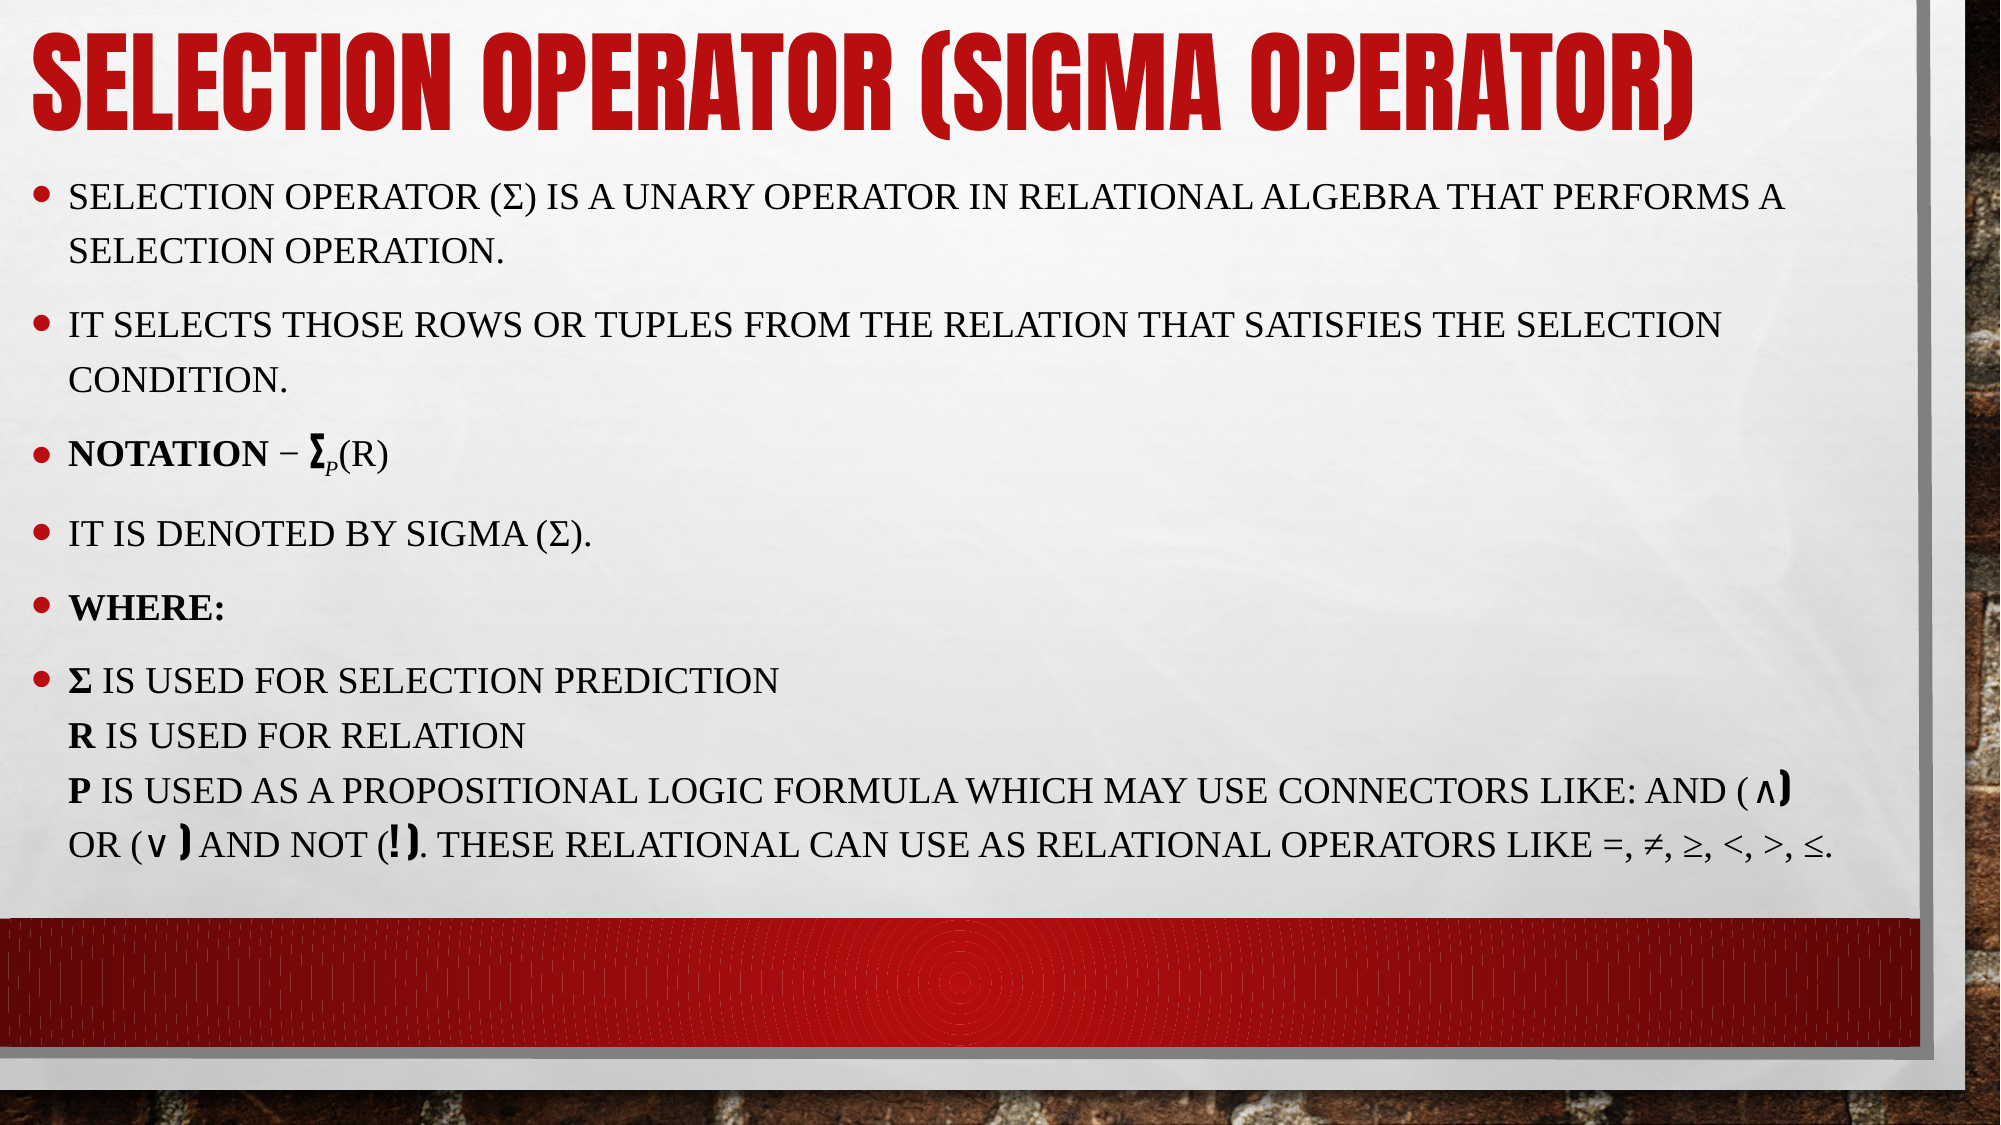

# Selection operator (SIGMA OPERATOR)
Selection Operator (σ) is a unary operator in relational algebra that performs a selection operation.
It selects those rows or tuples from the relation that satisfies the selection condition.
Notation − σp(r)
It is denoted by sigma (σ).
Where:
σ is used for selection prediction
r is used for relation
p is used as a propositional logic formula which may use connectors like: AND (∧)  OR (∨ ) and NOT (! ). These relational can use as relational operators like =, ≠, ≥, <, >, ≤.